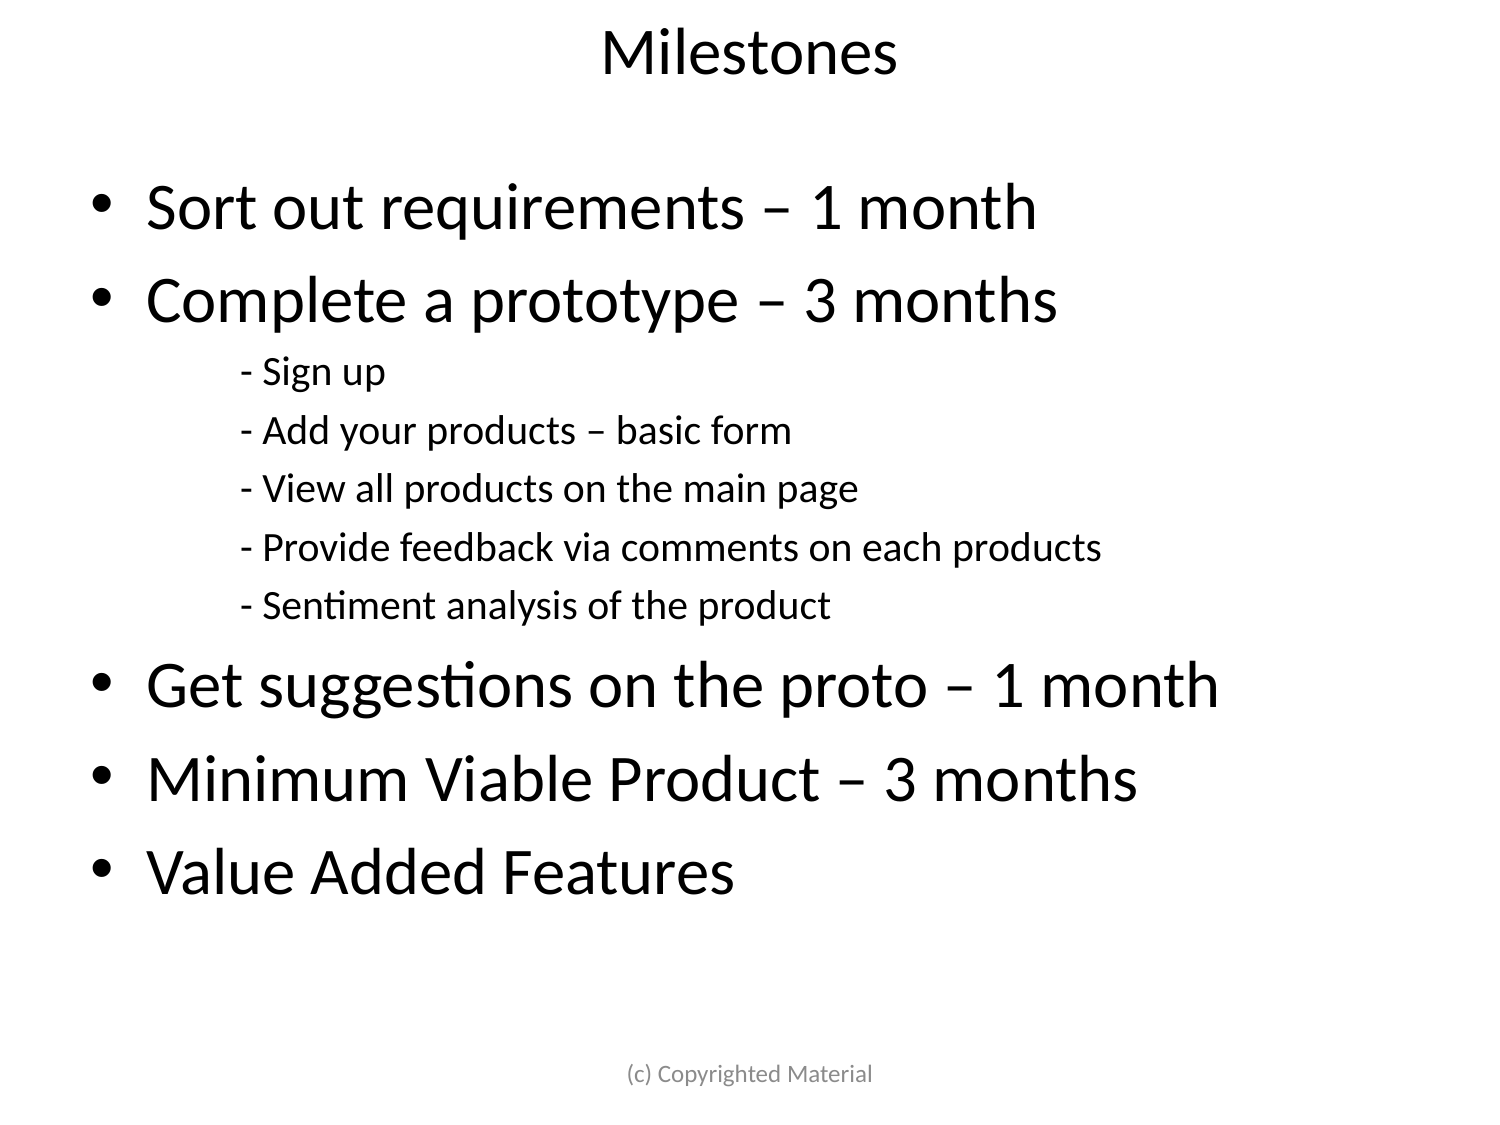

# Milestones
Sort out requirements – 1 month
Complete a prototype – 3 months
	- Sign up
	- Add your products – basic form
	- View all products on the main page
	- Provide feedback via comments on each products
	- Sentiment analysis of the product
Get suggestions on the proto – 1 month
Minimum Viable Product – 3 months
Value Added Features
(c) Copyrighted Material